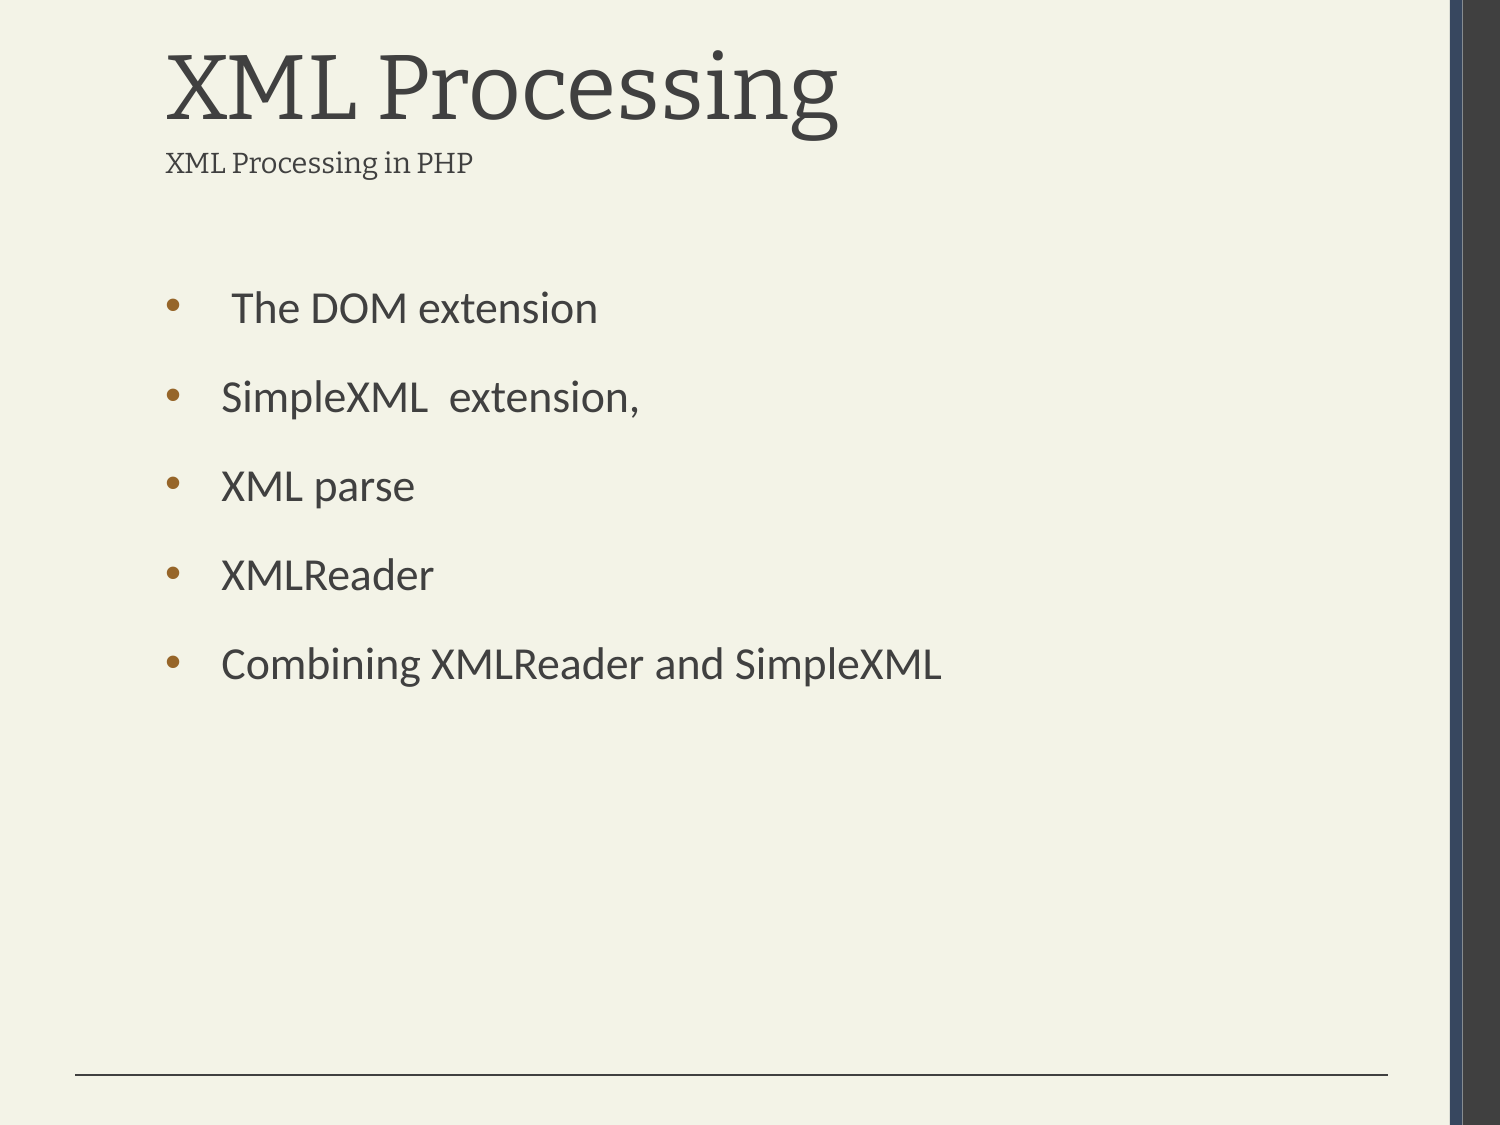

# XML Processing
XML Processing in PHP
 The DOM extension
SimpleXML  extension,
XML parse
XMLReader
Combining XMLReader and SimpleXML